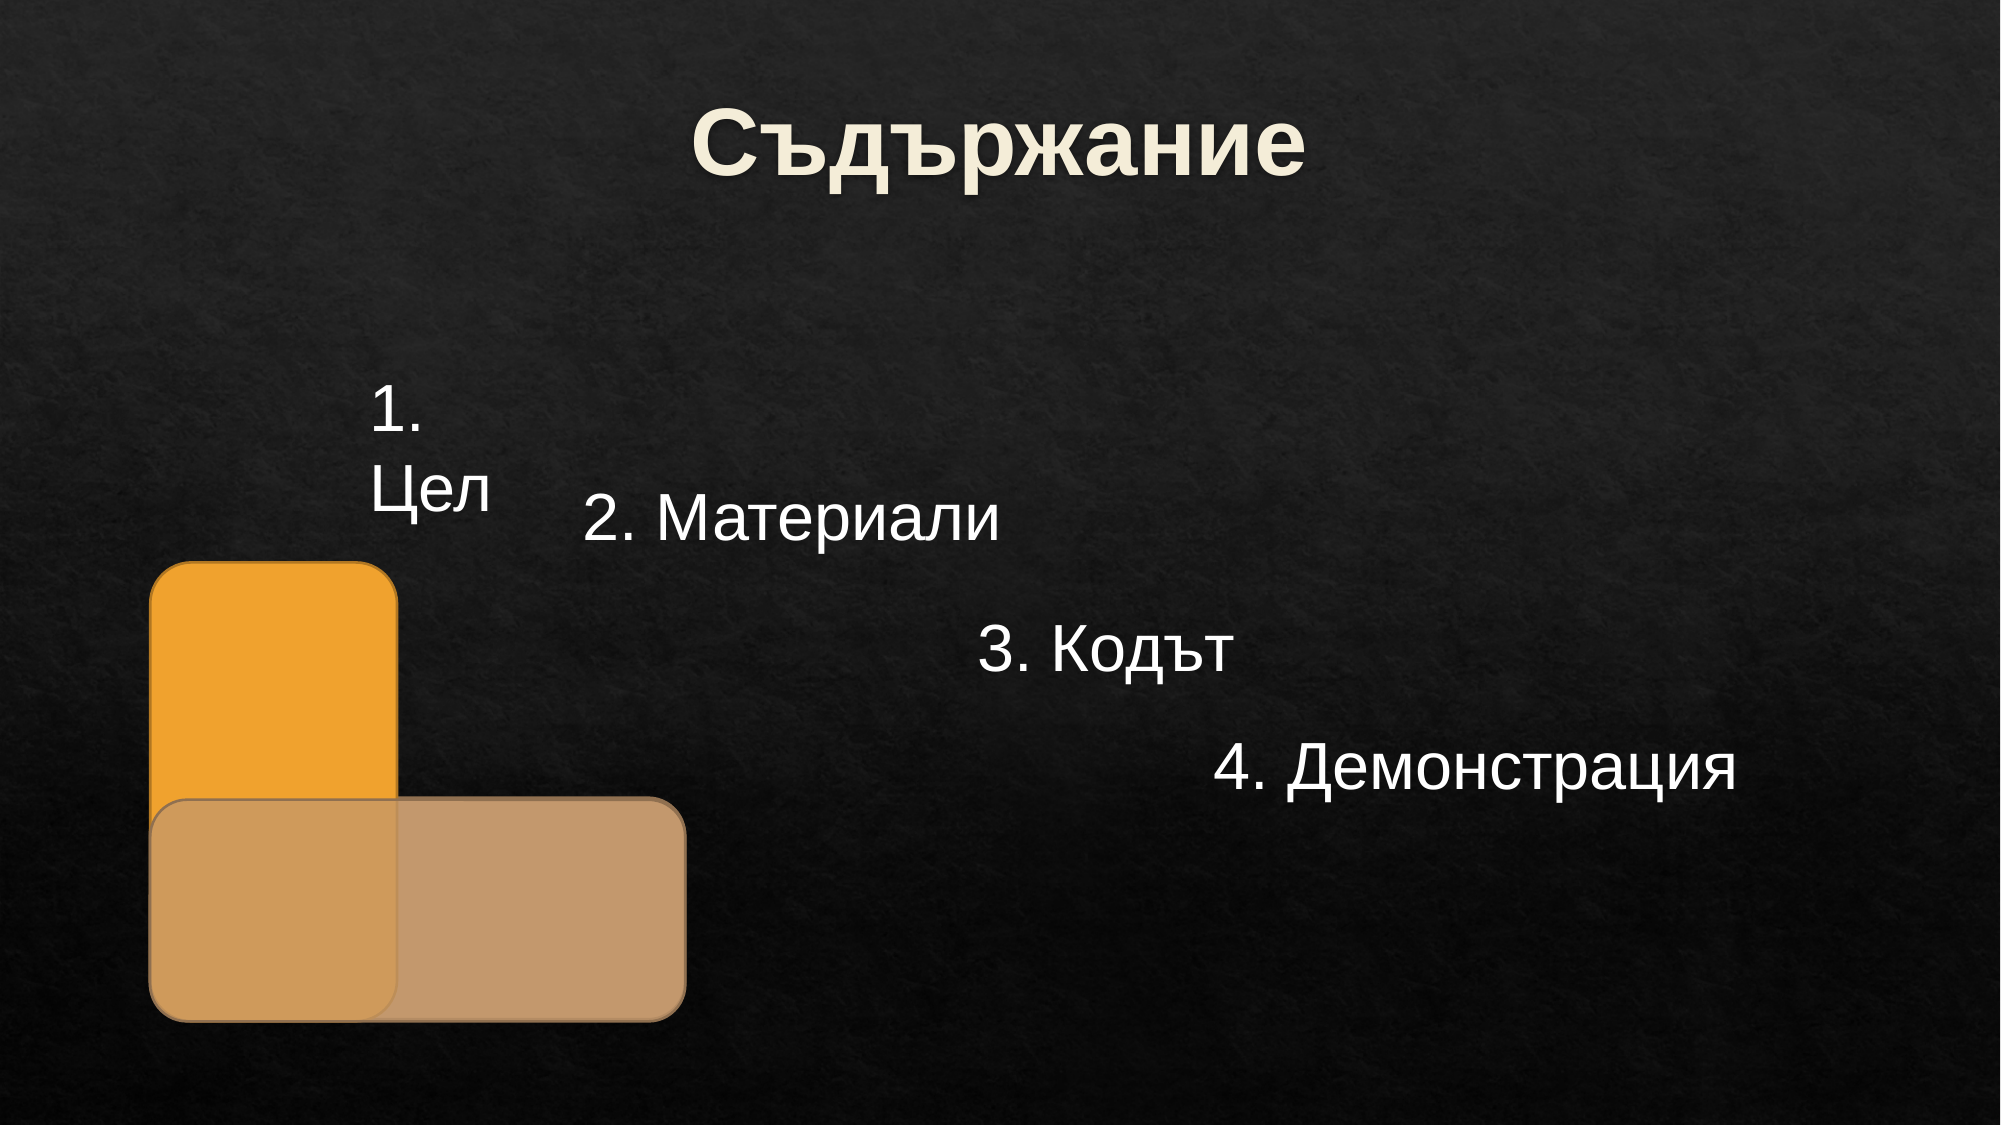

# Съдържание
1. Цел
2. Материали

3. Кодът
4. Демонстрация